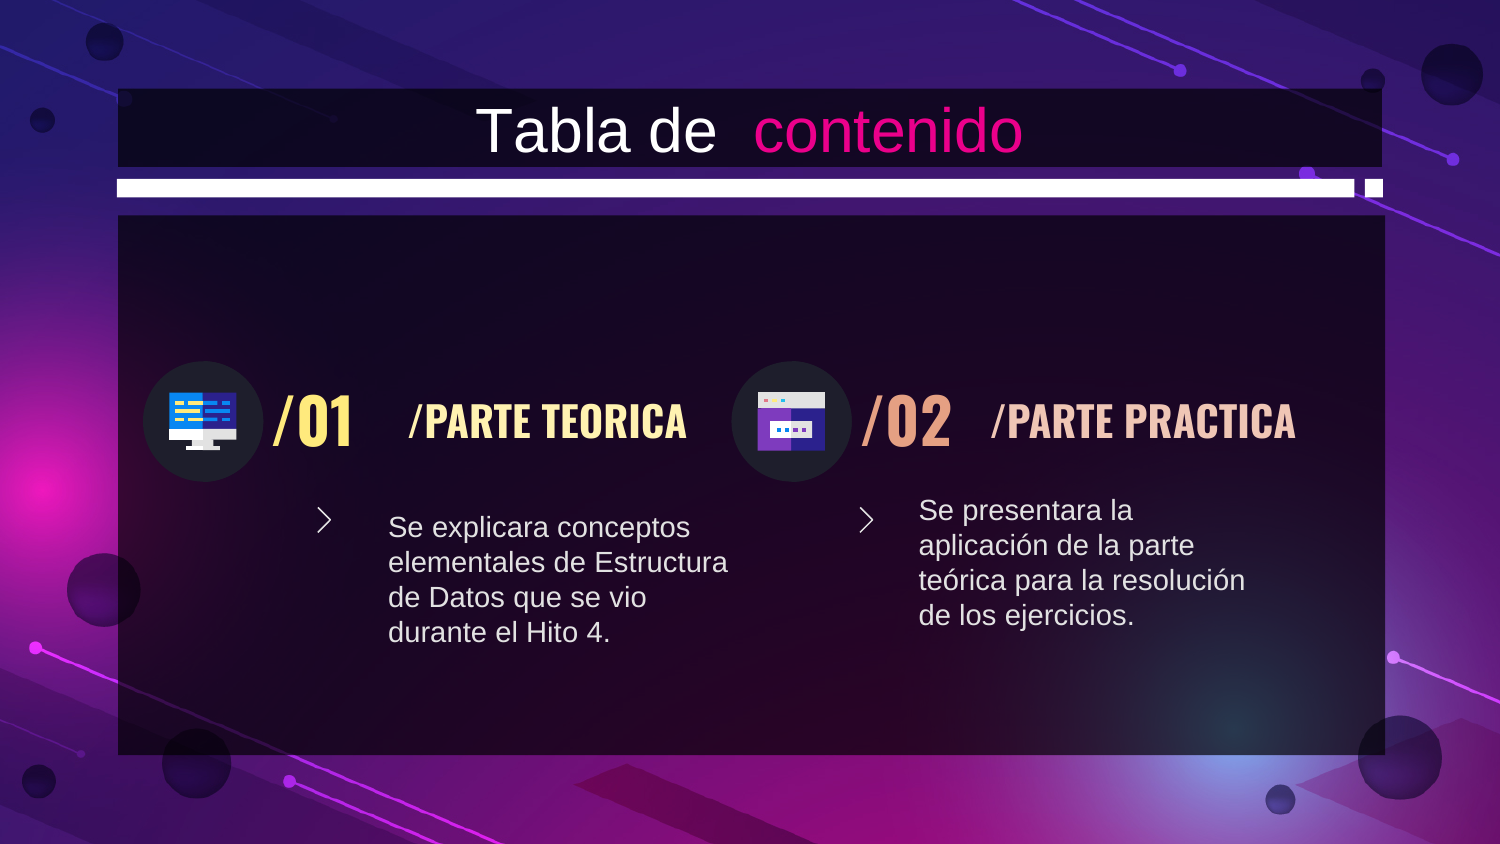

# Tabla de  contenido

/01
/PARTE TEORICA
/02
/PARTE PRACTICA

Se explicara conceptos elementales de Estructura de Datos que se vio durante el Hito 4.
Se presentara la aplicación de la parte teórica para la resolución de los ejercicios.